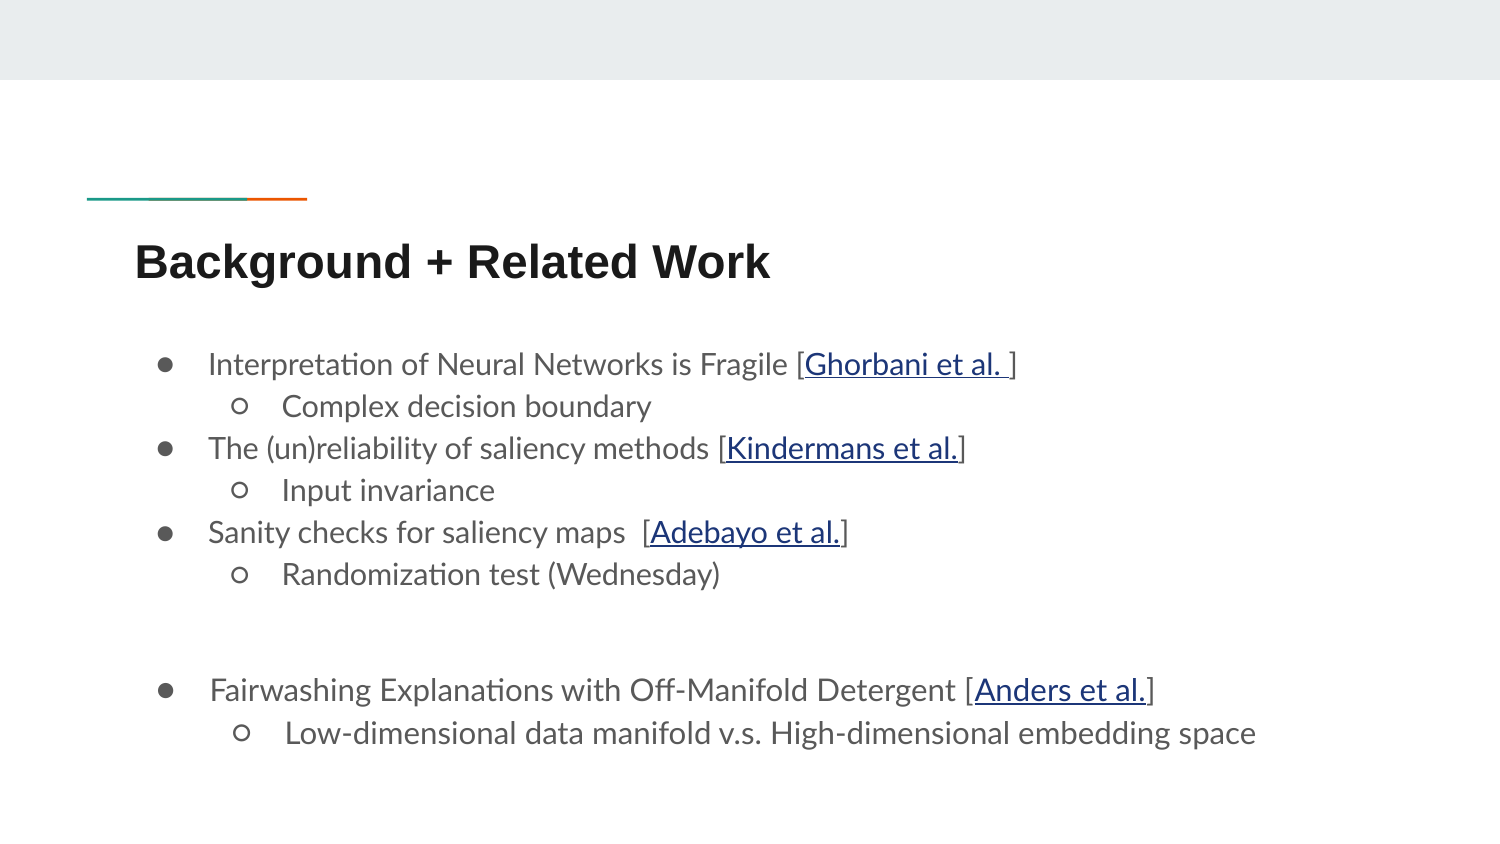

# Background + Related Work
Interpretation of Neural Networks is Fragile [Ghorbani et al. ]
Complex decision boundary
The (un)reliability of saliency methods [Kindermans et al.]
Input invariance
Sanity checks for saliency maps  [Adebayo et al.]
Randomization test (Wednesday)

Fairwashing Explanations with Off-Manifold Detergent [Anders et al.]
Low-dimensional data manifold v.s. High-dimensional embedding space